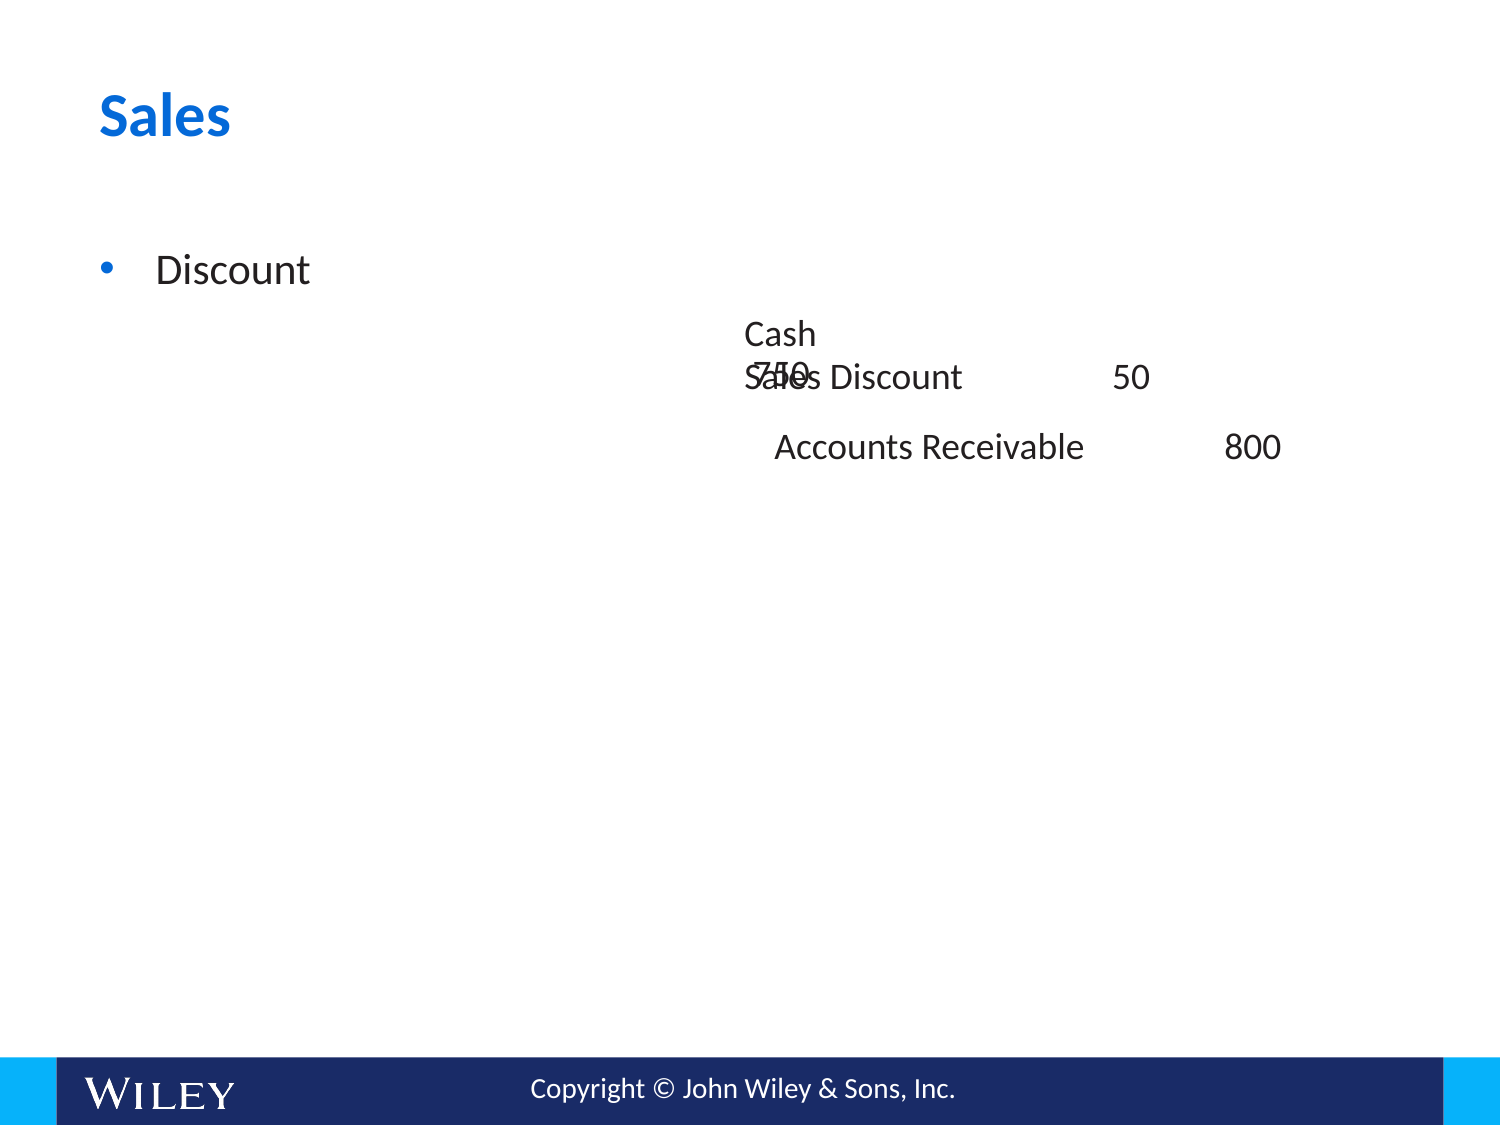

# Sales
Discount

Cash			        750
Sales Discount	        50
Accounts Receivable	800